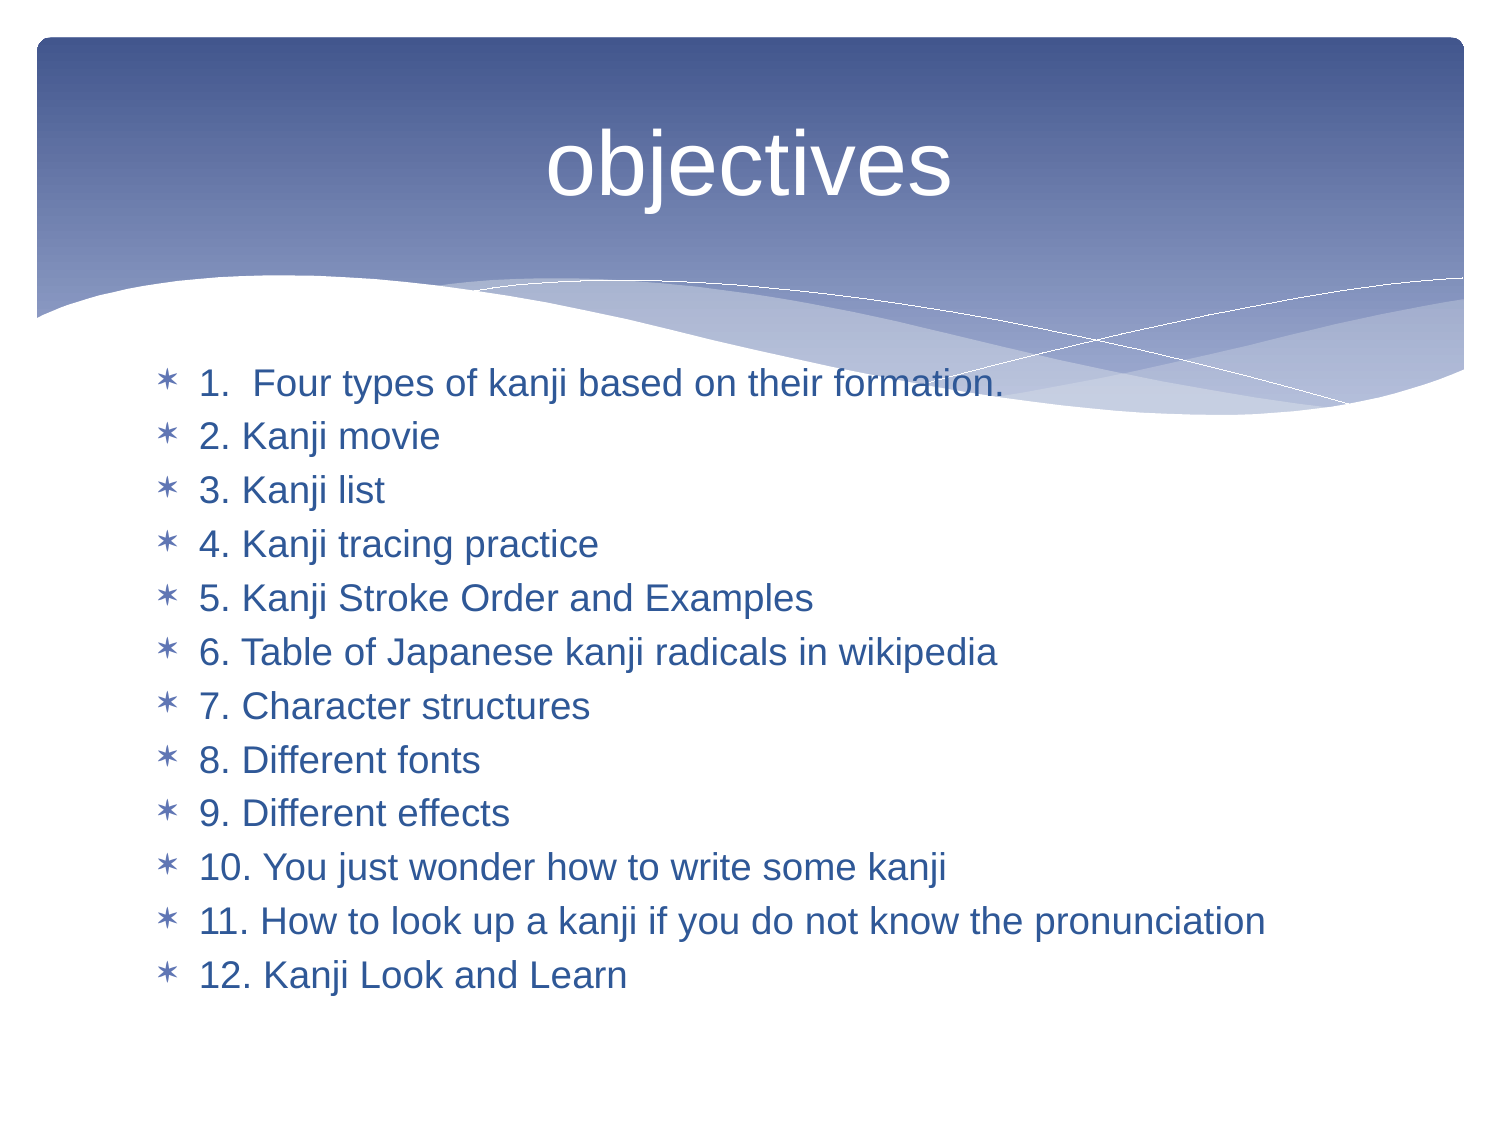

# objectives
1.  Four types of kanji based on their formation.
2. Kanji movie
3. Kanji list
4. Kanji tracing practice
5. Kanji Stroke Order and Examples
6. Table of Japanese kanji radicals in wikipedia
7. Character structures
8. Different fonts
9. Different effects
10. You just wonder how to write some kanji
11. How to look up a kanji if you do not know the pronunciation
12. Kanji Look and Learn